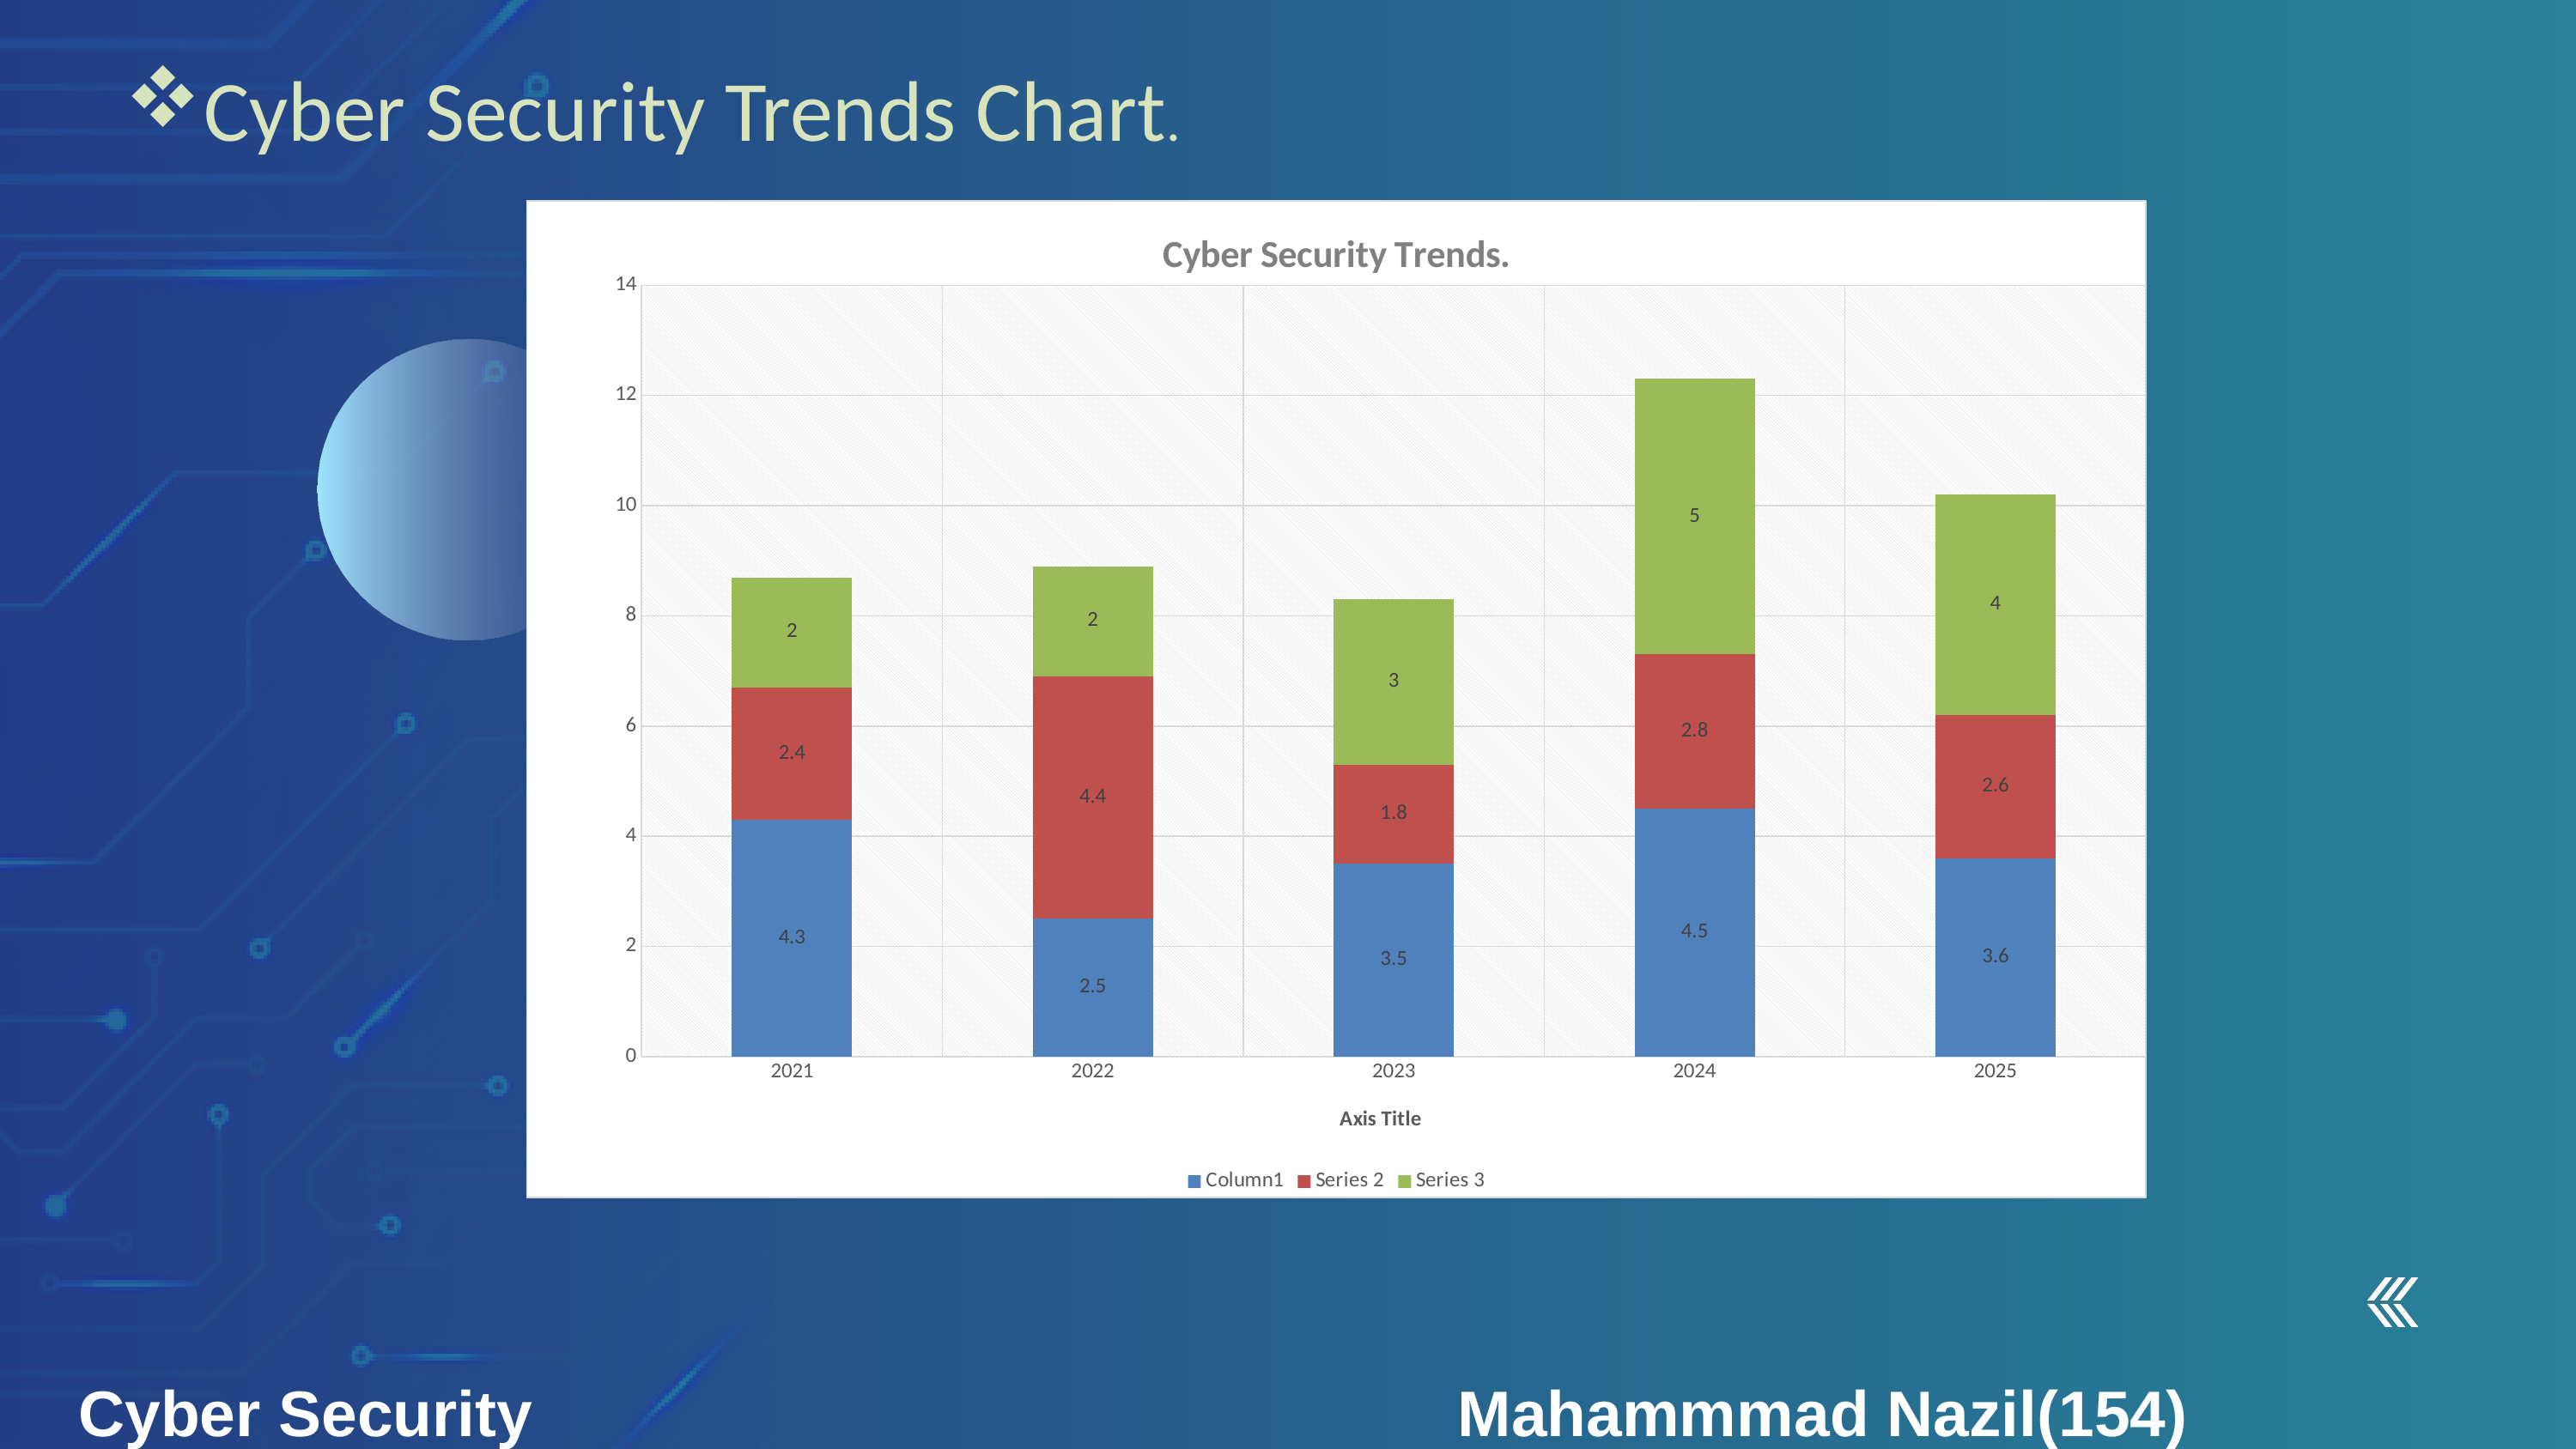

Cyber Security Trends Chart.

### Chart: Cyber Security Trends.

| Category | Column1 | Series 2 | Series 3 |
|---|---|---|---|
| 2021 | 4.3 | 2.4 | 2.0 |
| 2022 | 2.5 | 4.4 | 2.0 |
| 2023 | 3.5 | 1.8 | 3.0 |
| 2024 | 4.5 | 2.8 | 5.0 |
| 2025 | 3.6 | 2.6 | 4.0 |

Cyber Security                                                    Mahammmad Nazil(154)                                                                           15